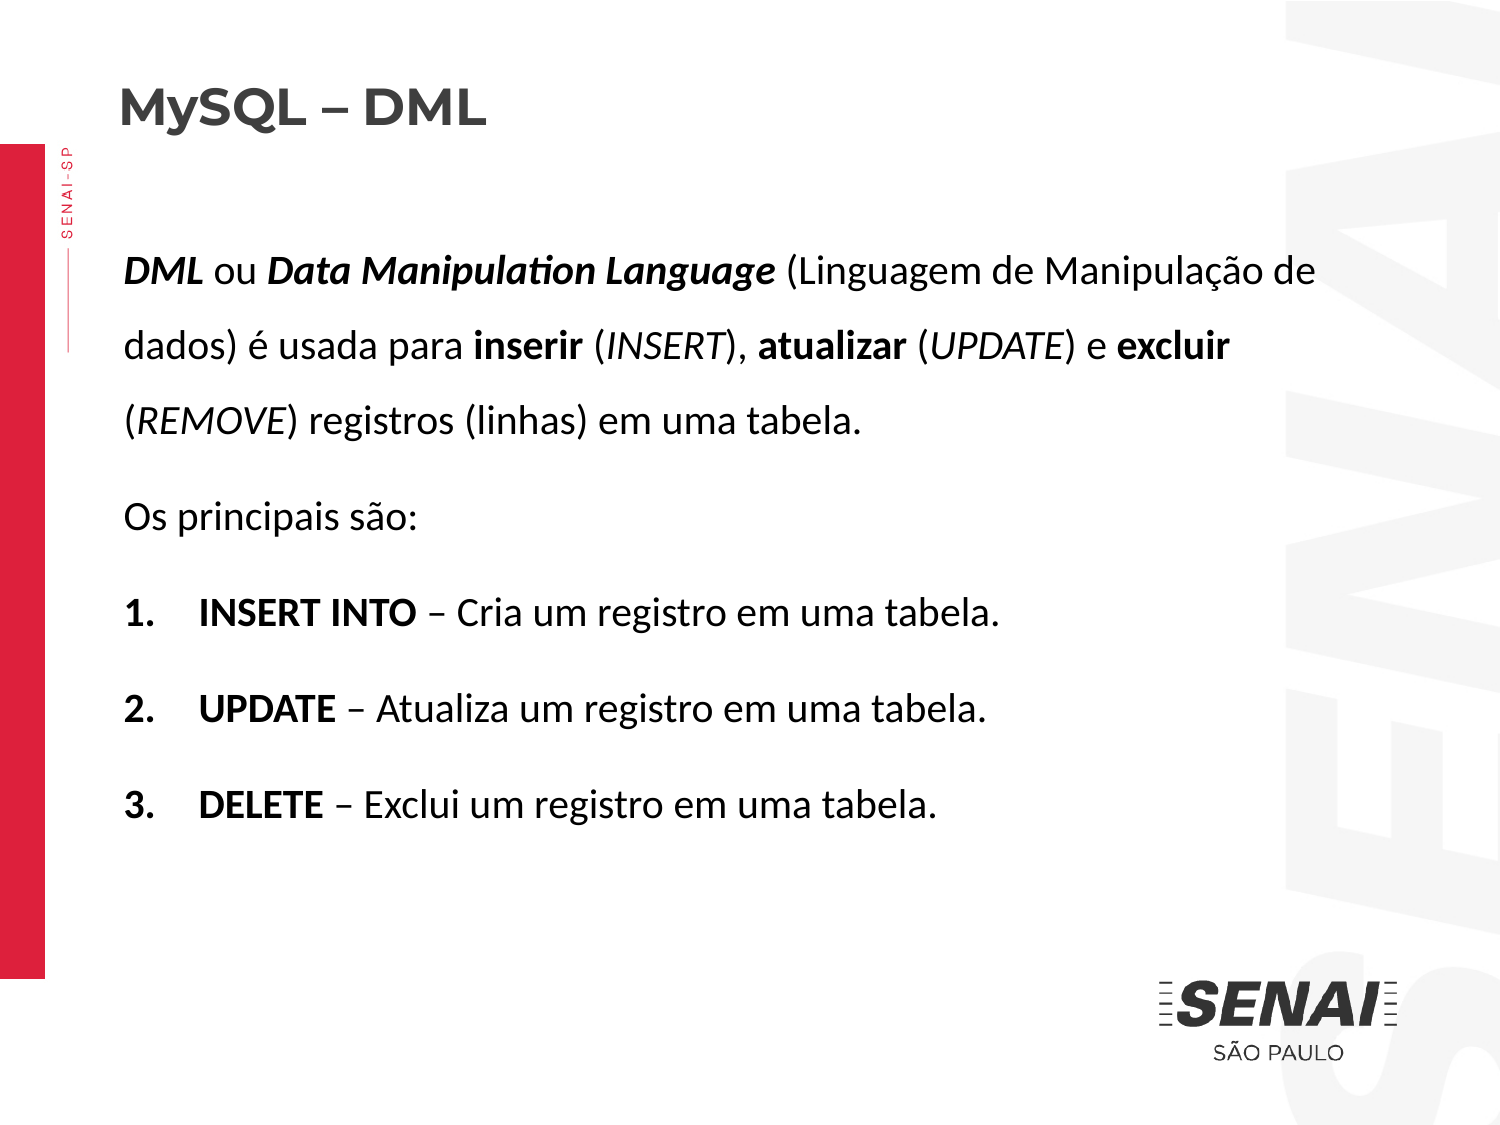

# MySQL – DML
DML ou Data Manipulation Language (Linguagem de Manipulação de dados) é usada para inserir (INSERT), atualizar (UPDATE) e excluir (REMOVE) registros (linhas) em uma tabela.
Os principais são:
INSERT INTO – Cria um registro em uma tabela.
UPDATE – Atualiza um registro em uma tabela.
DELETE – Exclui um registro em uma tabela.